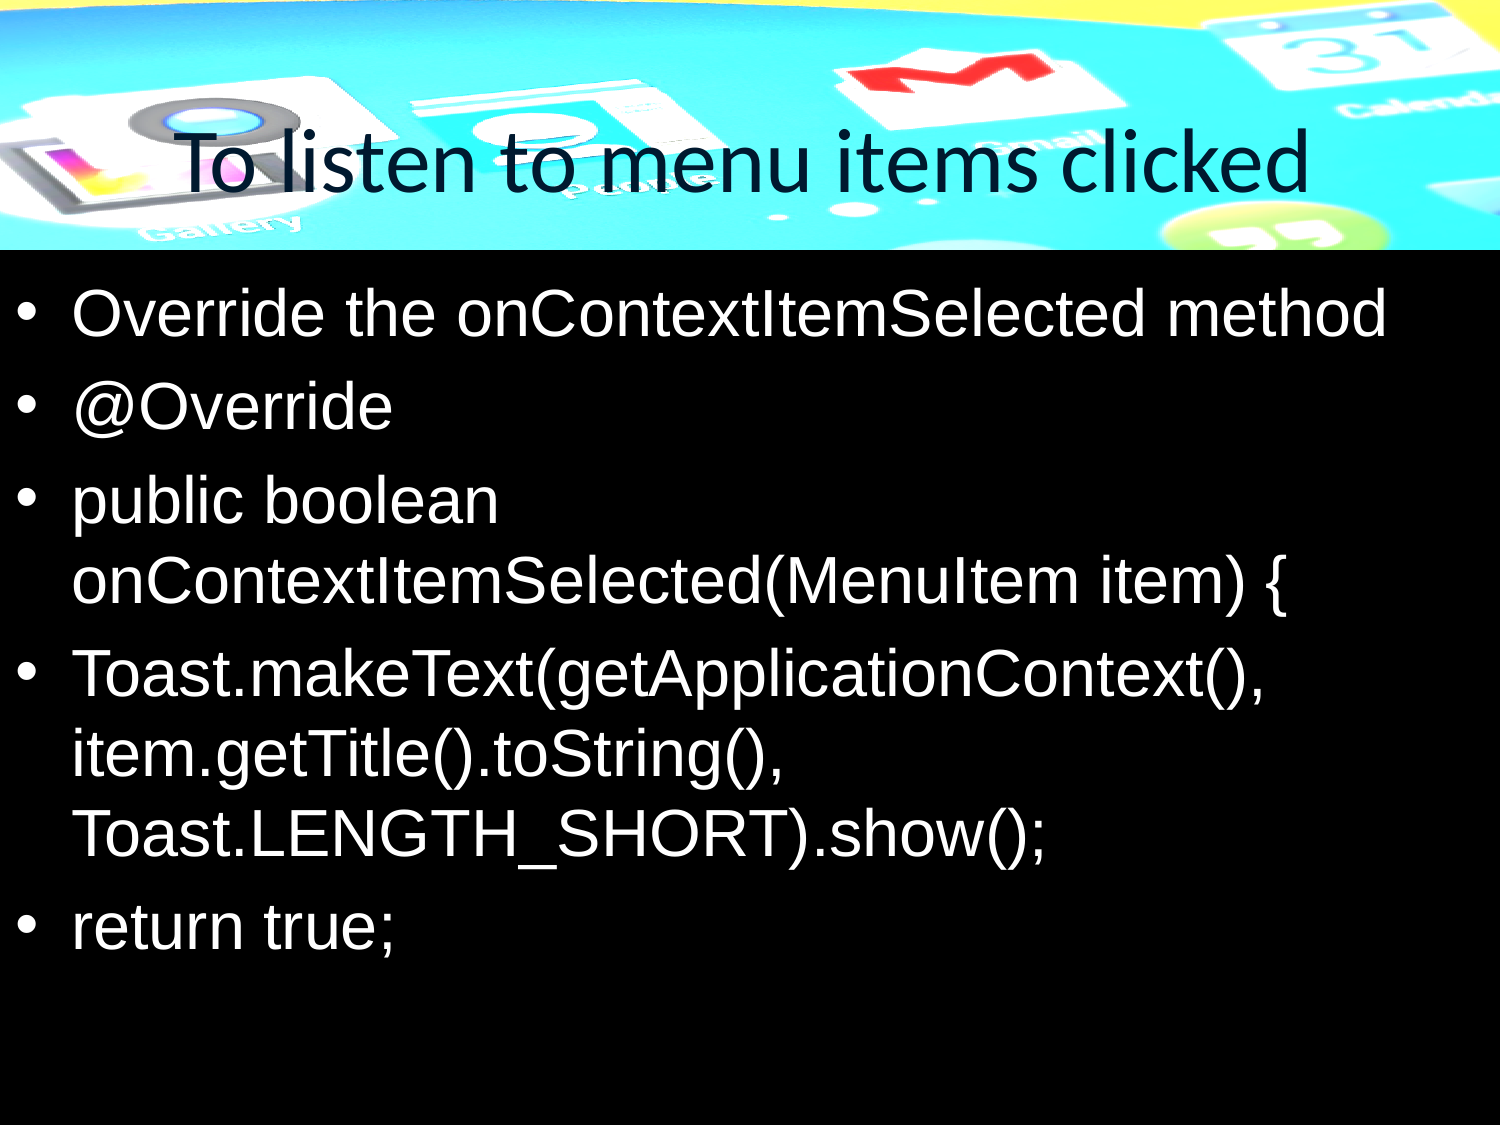

# To listen to menu items clicked
Override the onContextItemSelected method
@Override
public boolean onContextItemSelected(MenuItem item) {
Toast.makeText(getApplicationContext(), item.getTitle().toString(), Toast.LENGTH_SHORT).show();
return true;